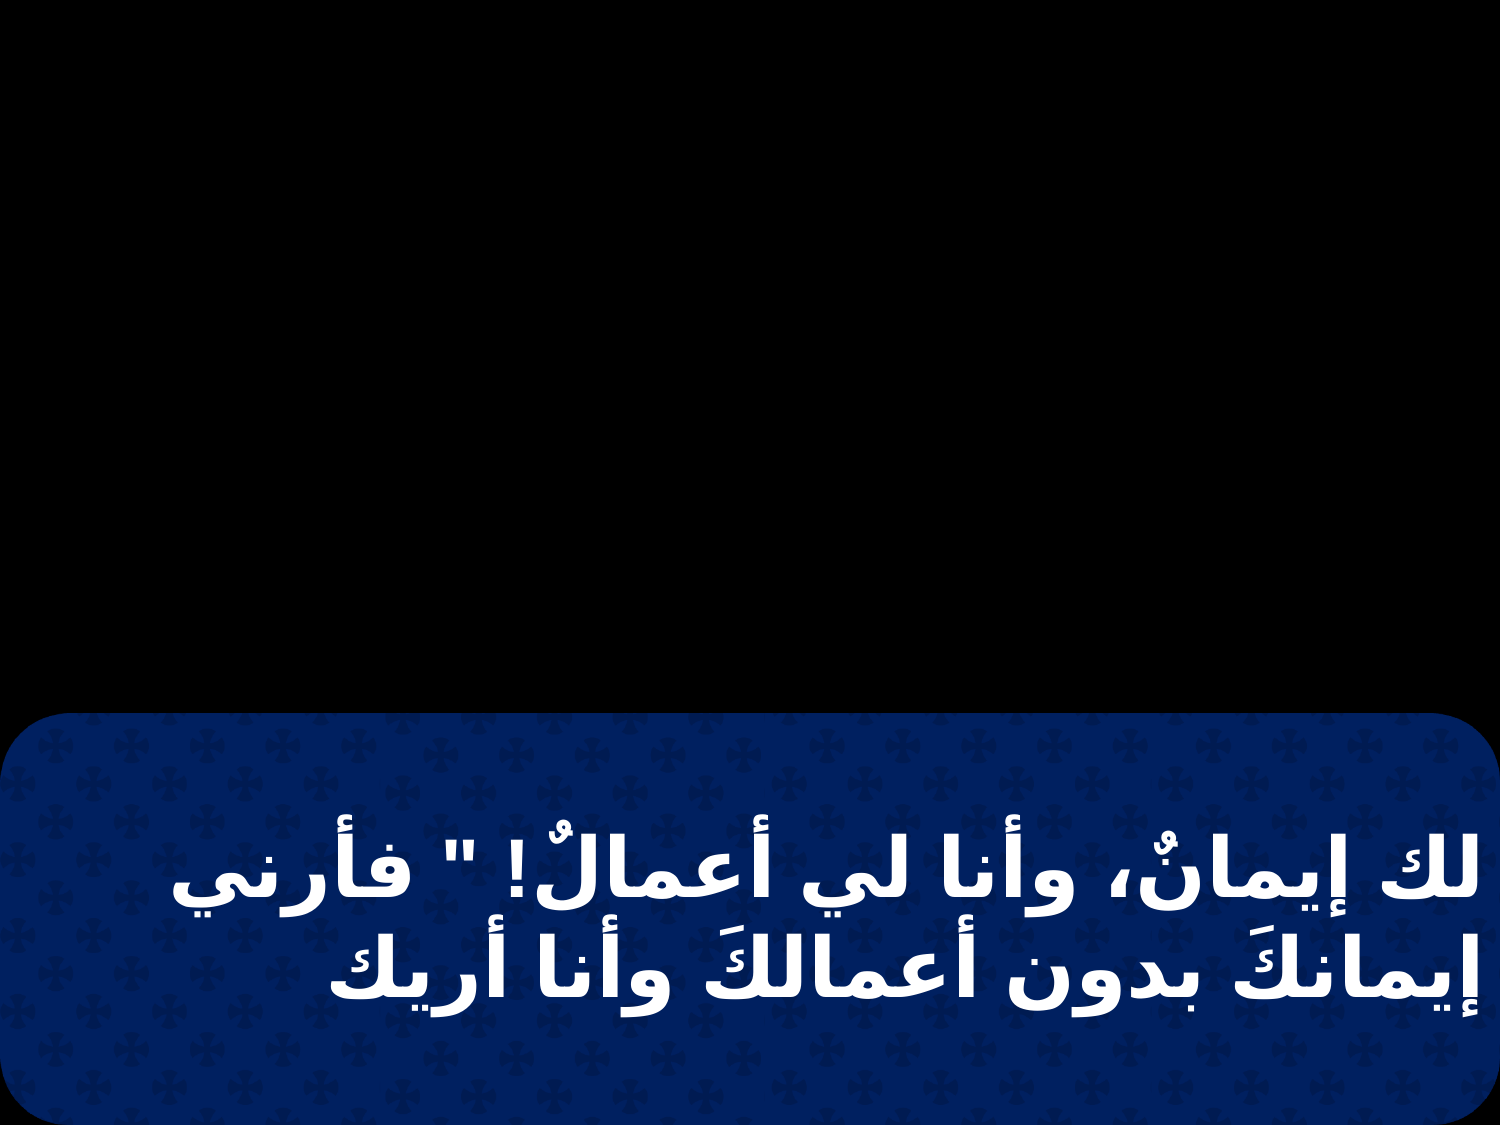

لك إيمانٌ، وأنا لي أعمالٌ! " فأرني إيمانكَ بدون أعمالكَ وأنا أريك